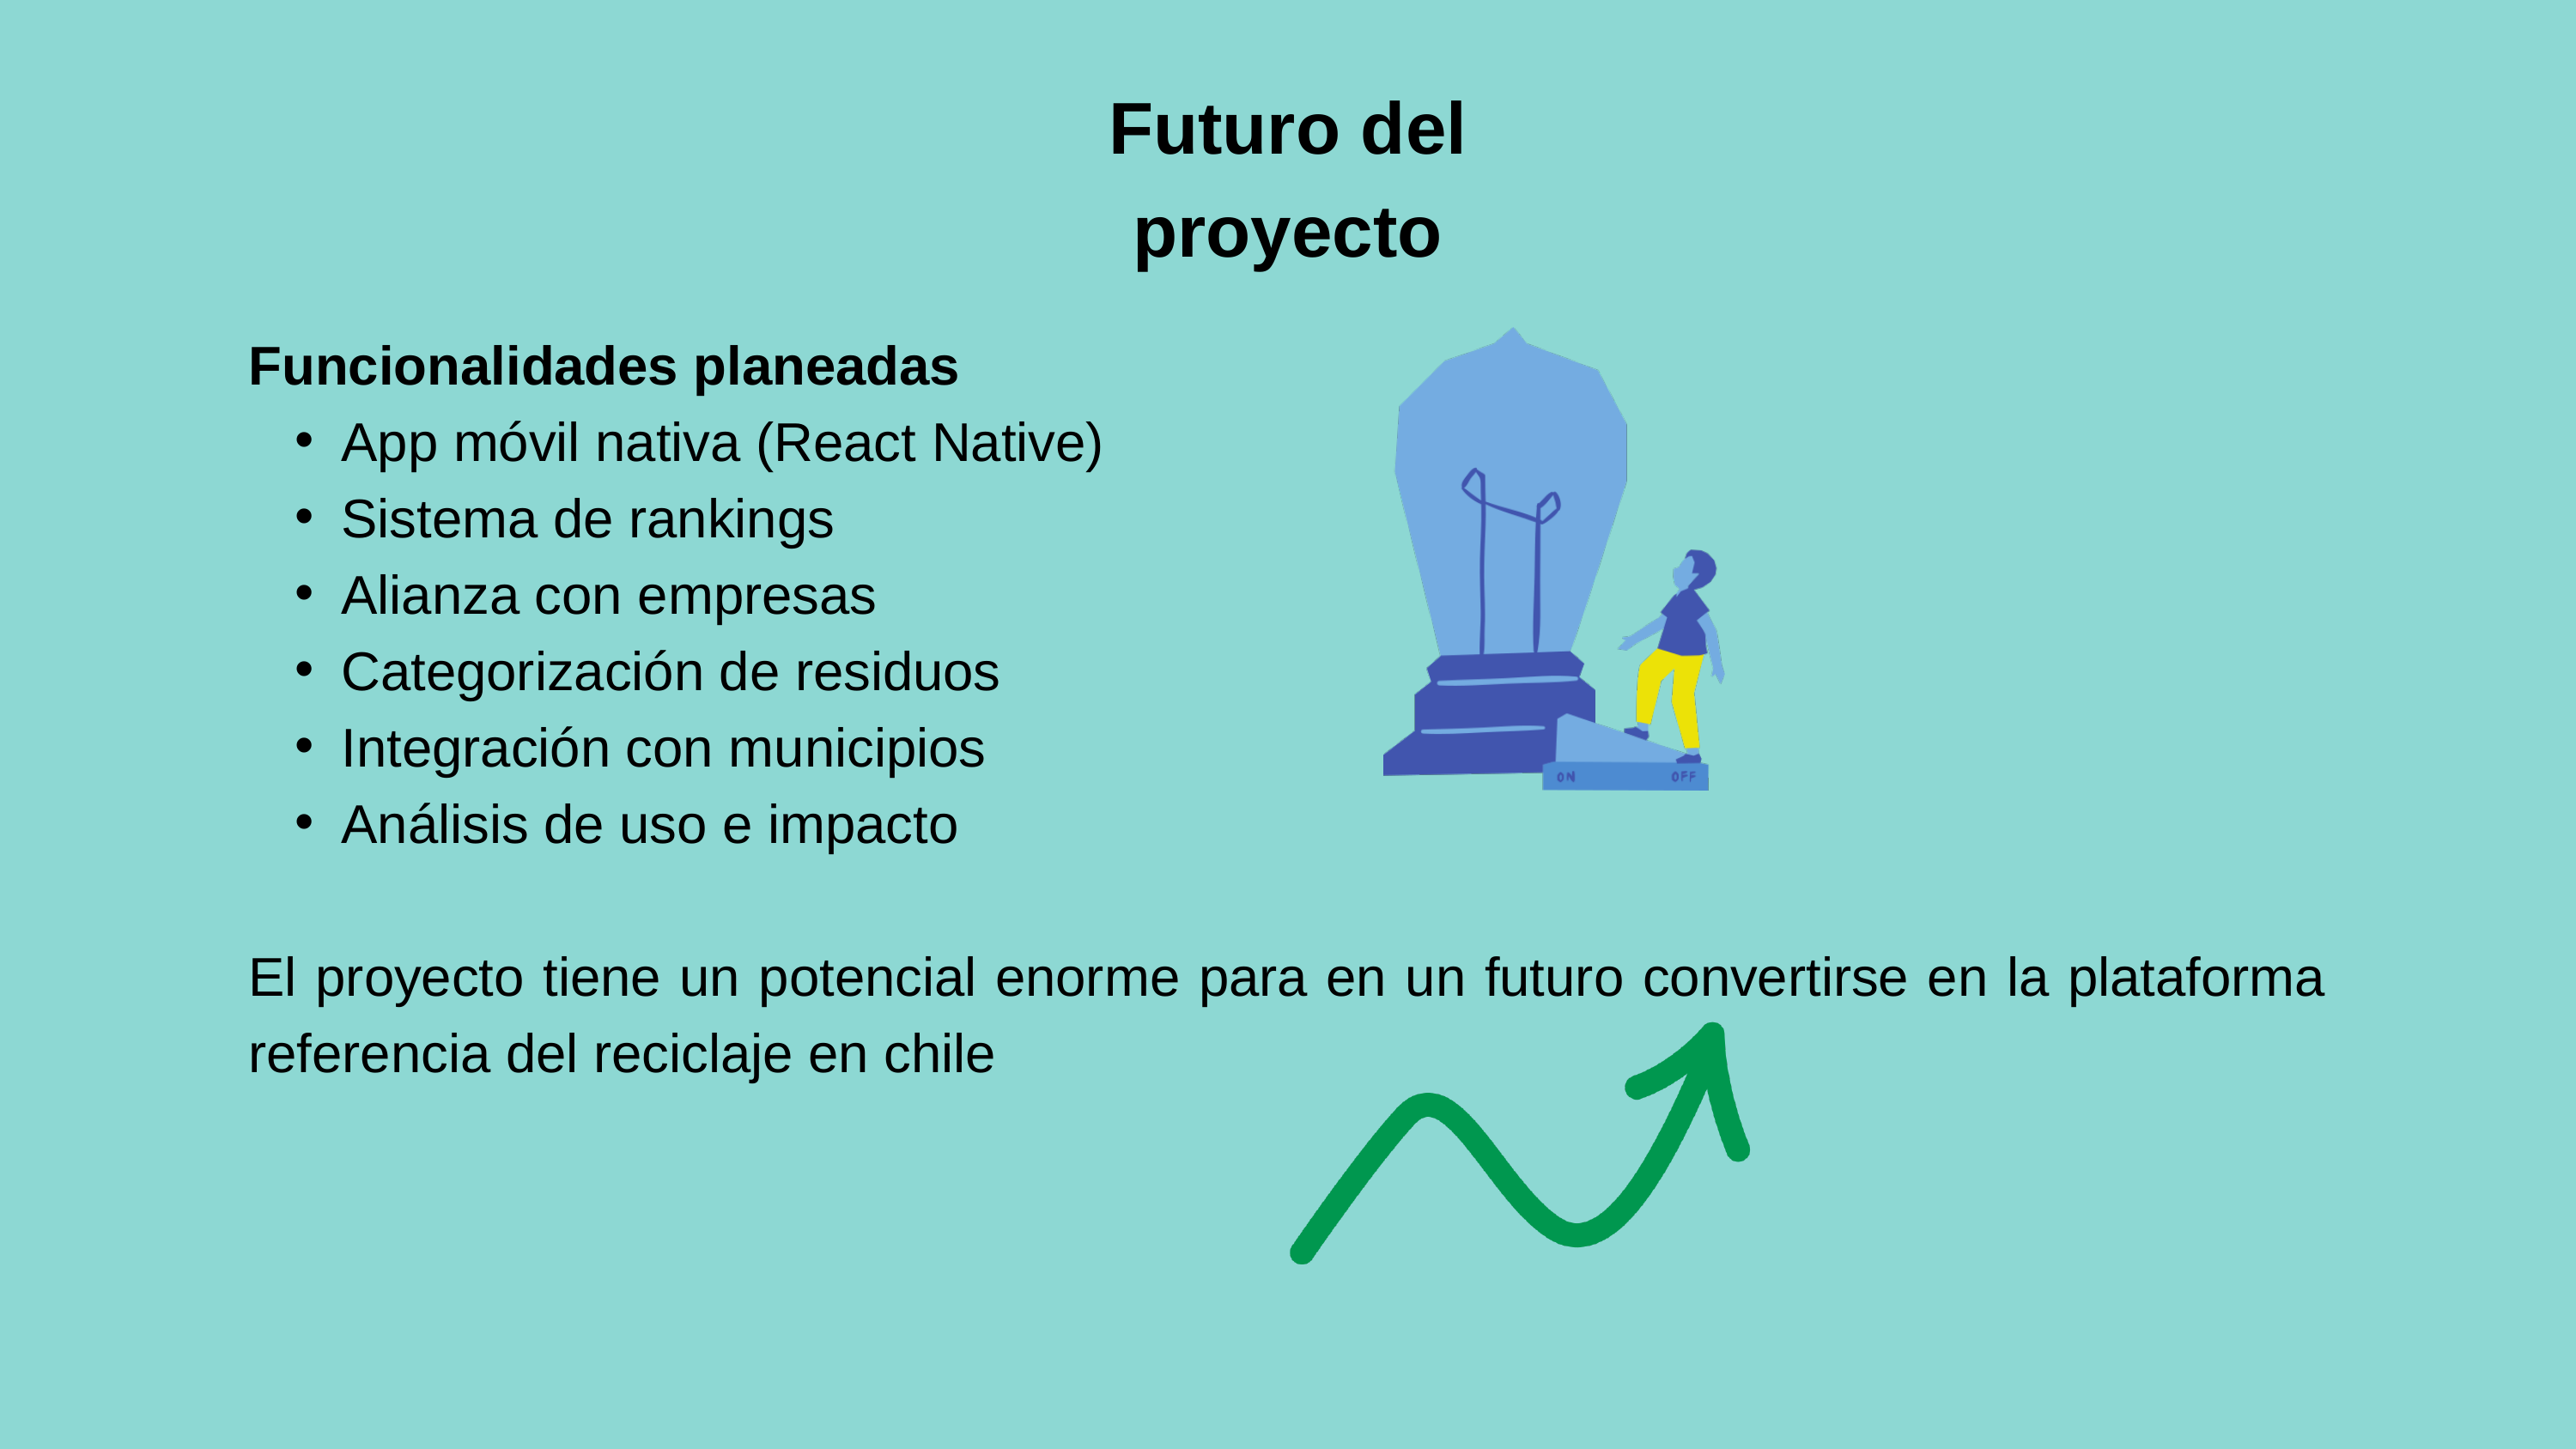

Futuro del proyecto
Funcionalidades planeadas
App móvil nativa (React Native)
Sistema de rankings
Alianza con empresas
Categorización de residuos
Integración con municipios
Análisis de uso e impacto

El proyecto tiene un potencial enorme para en un futuro convertirse en la plataforma referencia del reciclaje en chile